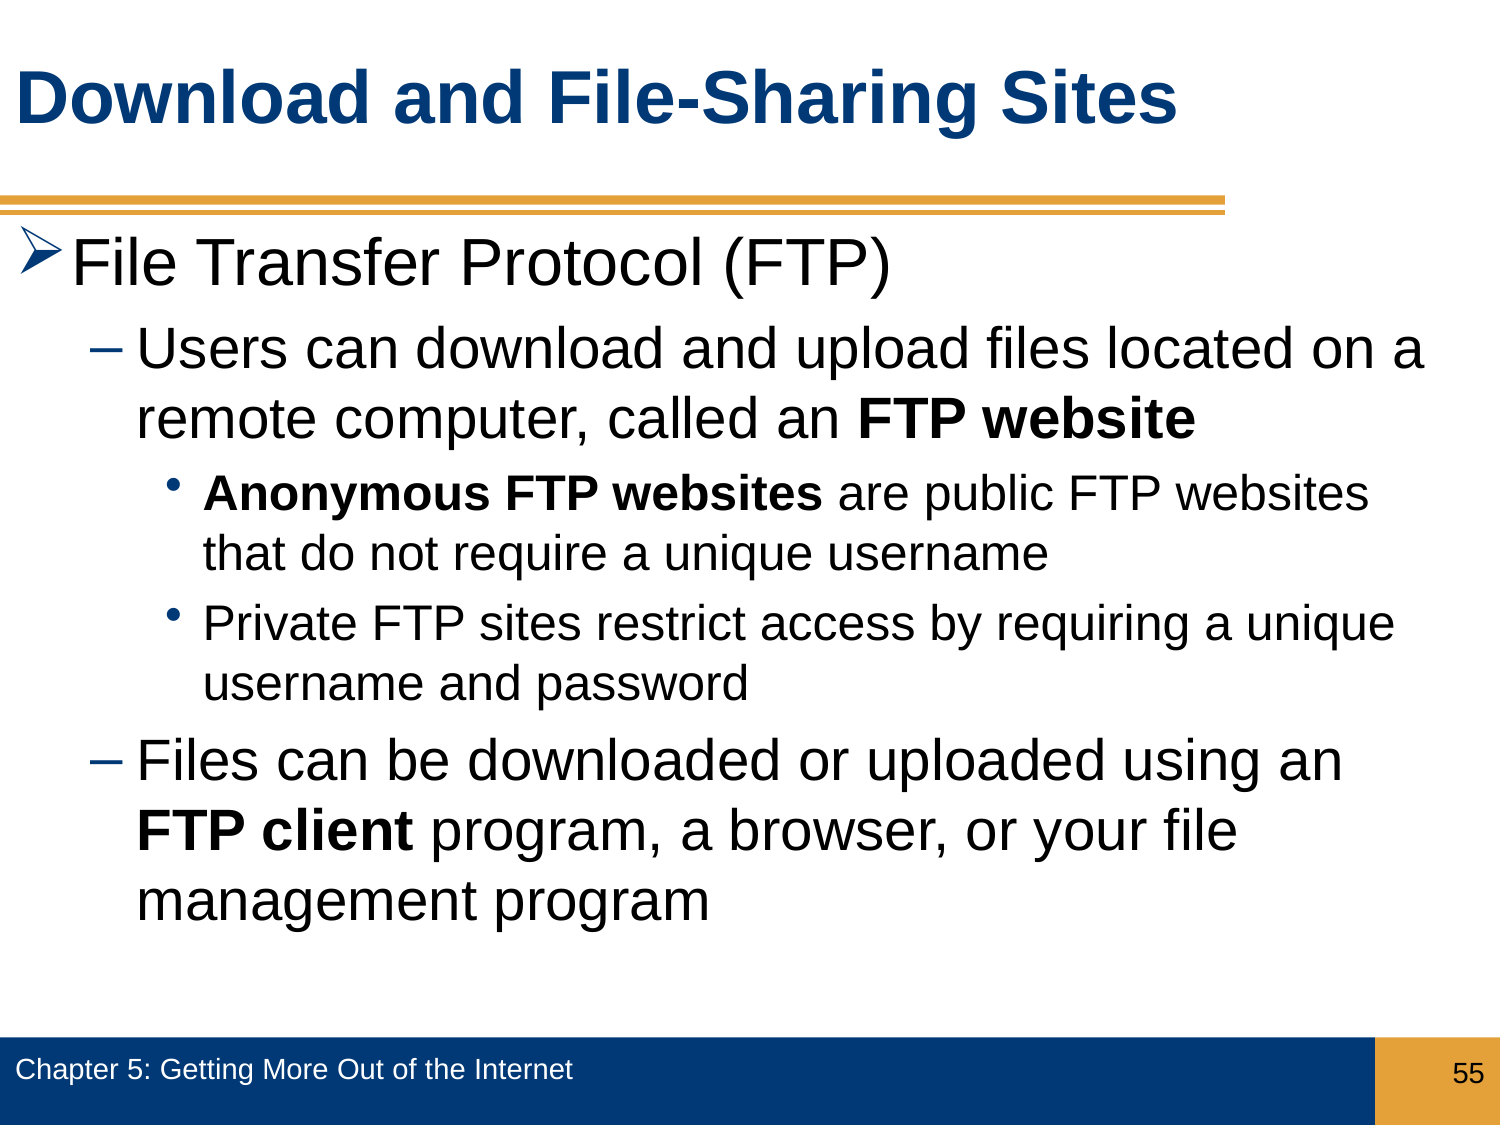

# Download and File-Sharing Sites
File Transfer Protocol (FTP)
Users can download and upload files located on a remote computer, called an FTP website
Anonymous FTP websites are public FTP websites that do not require a unique username
Private FTP sites restrict access by requiring a unique username and password
Files can be downloaded or uploaded using an FTP client program, a browser, or your file management program

Chapter 5: Getting More Out of the Internet
55